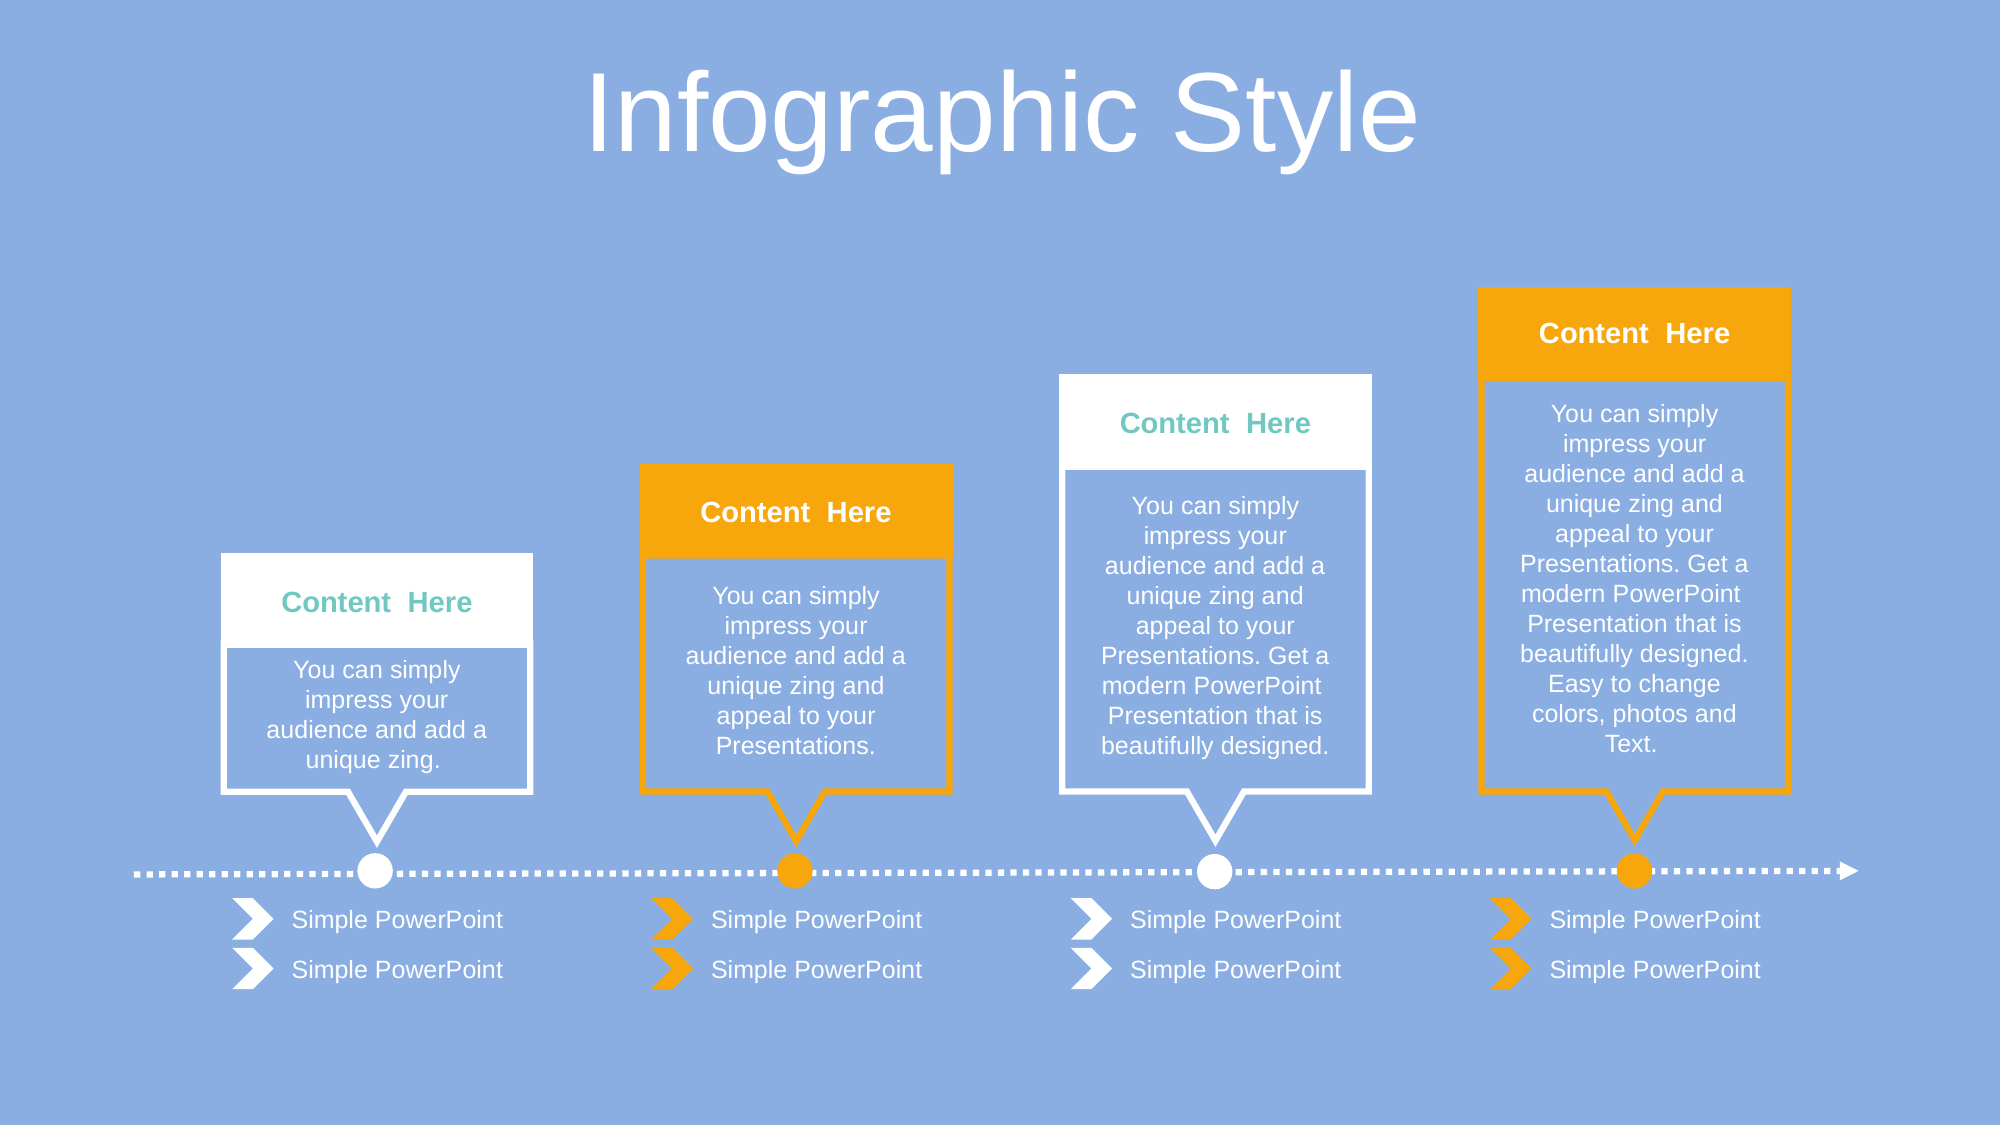

Infographic Style

Content  Here

You can simply impress your audience and add a unique zing and appeal to your Presentations. Get a modern PowerPoint  Presentation that is beautifully designed. Easy to change colors, photos and Text.
Content  Here

You can simply impress your audience and add a unique zing and appeal to your Presentations. Get a modern PowerPoint  Presentation that is beautifully designed.
Content  Here

You can simply impress your audience and add a unique zing and appeal to your Presentations.
Content  Here

You can simply impress your audience and add a unique zing.

Simple PowerPoint

Simple PowerPoint

Simple PowerPoint

Simple PowerPoint

Simple PowerPoint

Simple PowerPoint

Simple PowerPoint

Simple PowerPoint